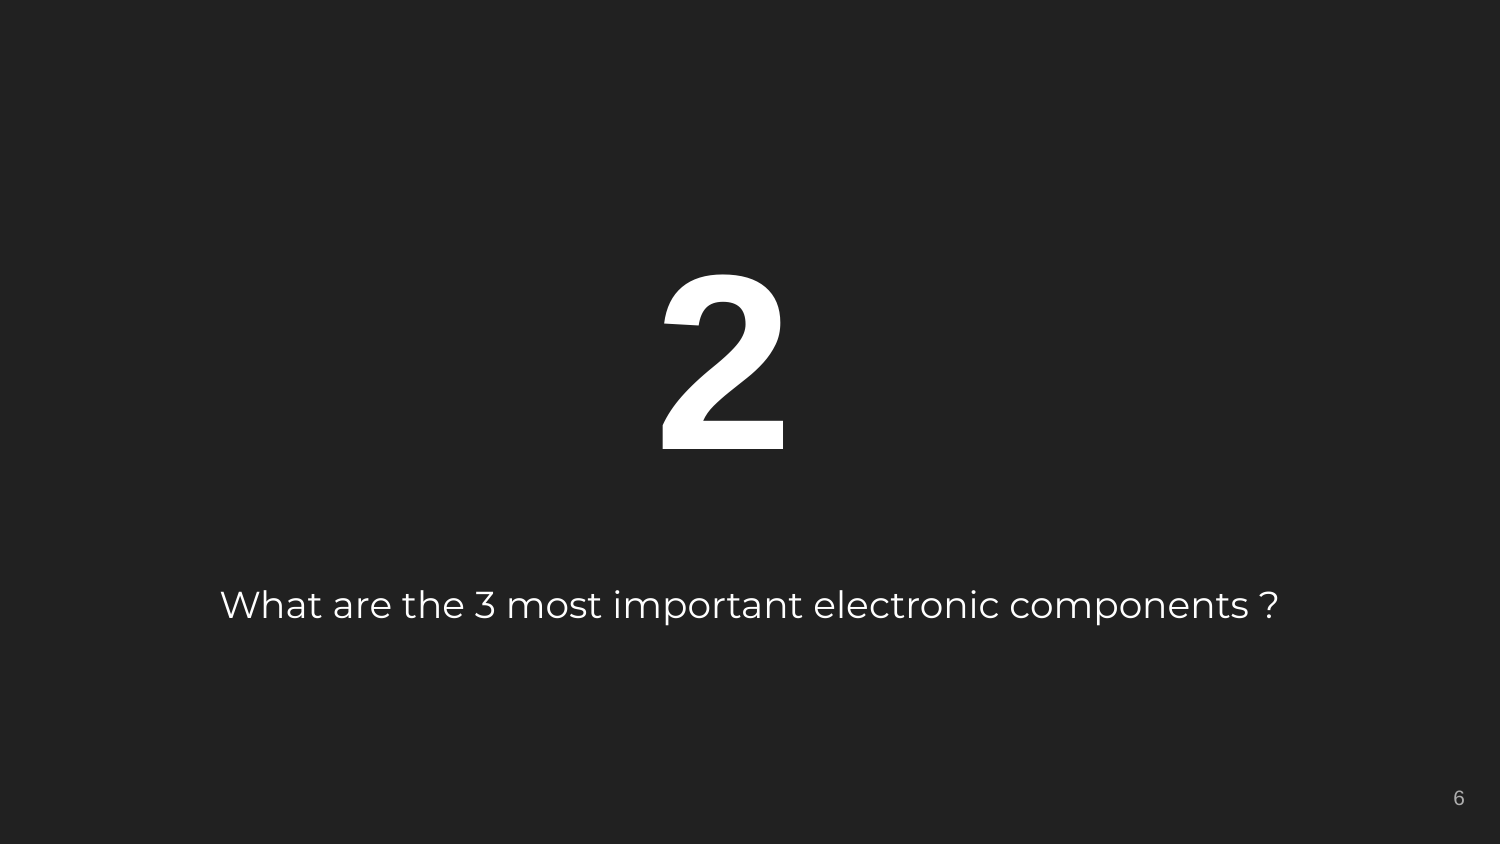

2
What are the 3 most important electronic components ?
6